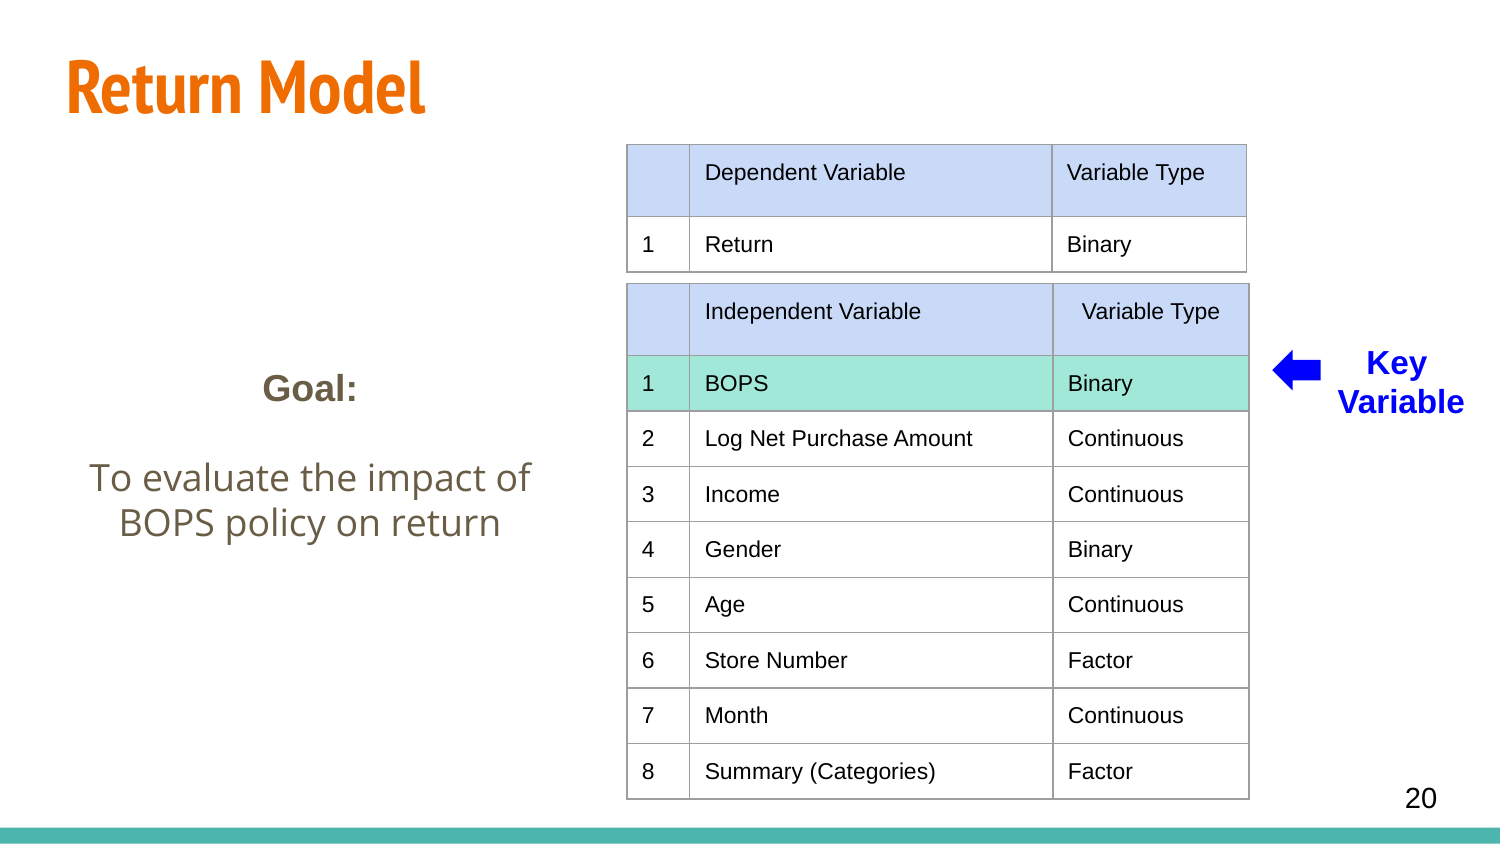

# Return Model

|  | Dependent Variable | Variable Type |
| --- | --- | --- |
| 1 | Return | Binary |
Goal:

To evaluate the impact of BOPS policy on return

|  | Independent Variable | Variable Type |
| --- | --- | --- |
| 1 | BOPS | Binary |
| 2 | Log Net Purchase Amount | Continuous |
| 3 | Income | Continuous |
| 4 | Gender | Binary |
| 5 | Age | Continuous |
| 6 | Store Number | Factor |
| 7 | Month | Continuous |
| 8 | Summary (Categories) | Factor |
Key
Variable

20